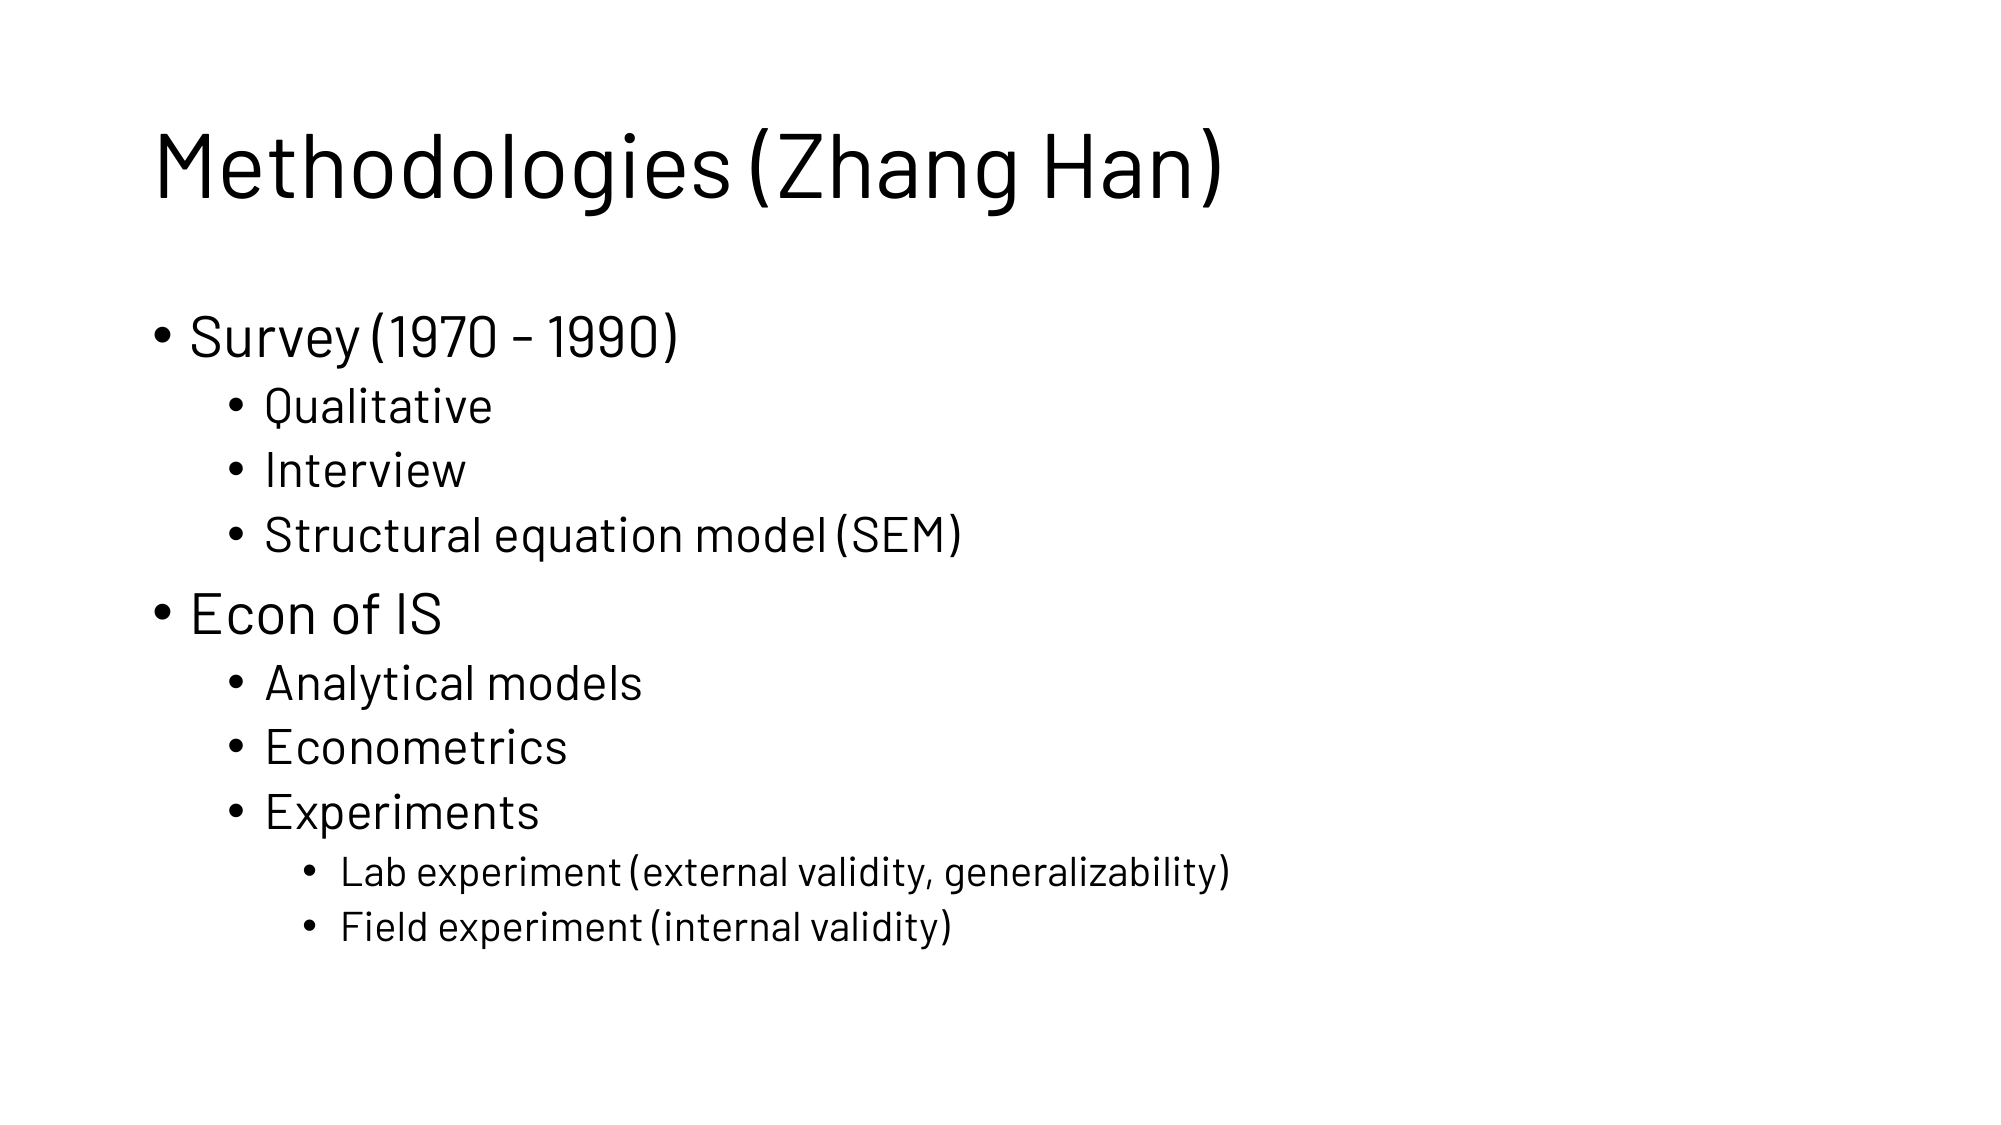

# Methodologies (Zhang Han)
Survey (1970 - 1990)
Qualitative
Interview
Structural equation model (SEM)
Econ of IS
Analytical models
Econometrics
Experiments
Lab experiment (external validity, generalizability)
Field experiment (internal validity)